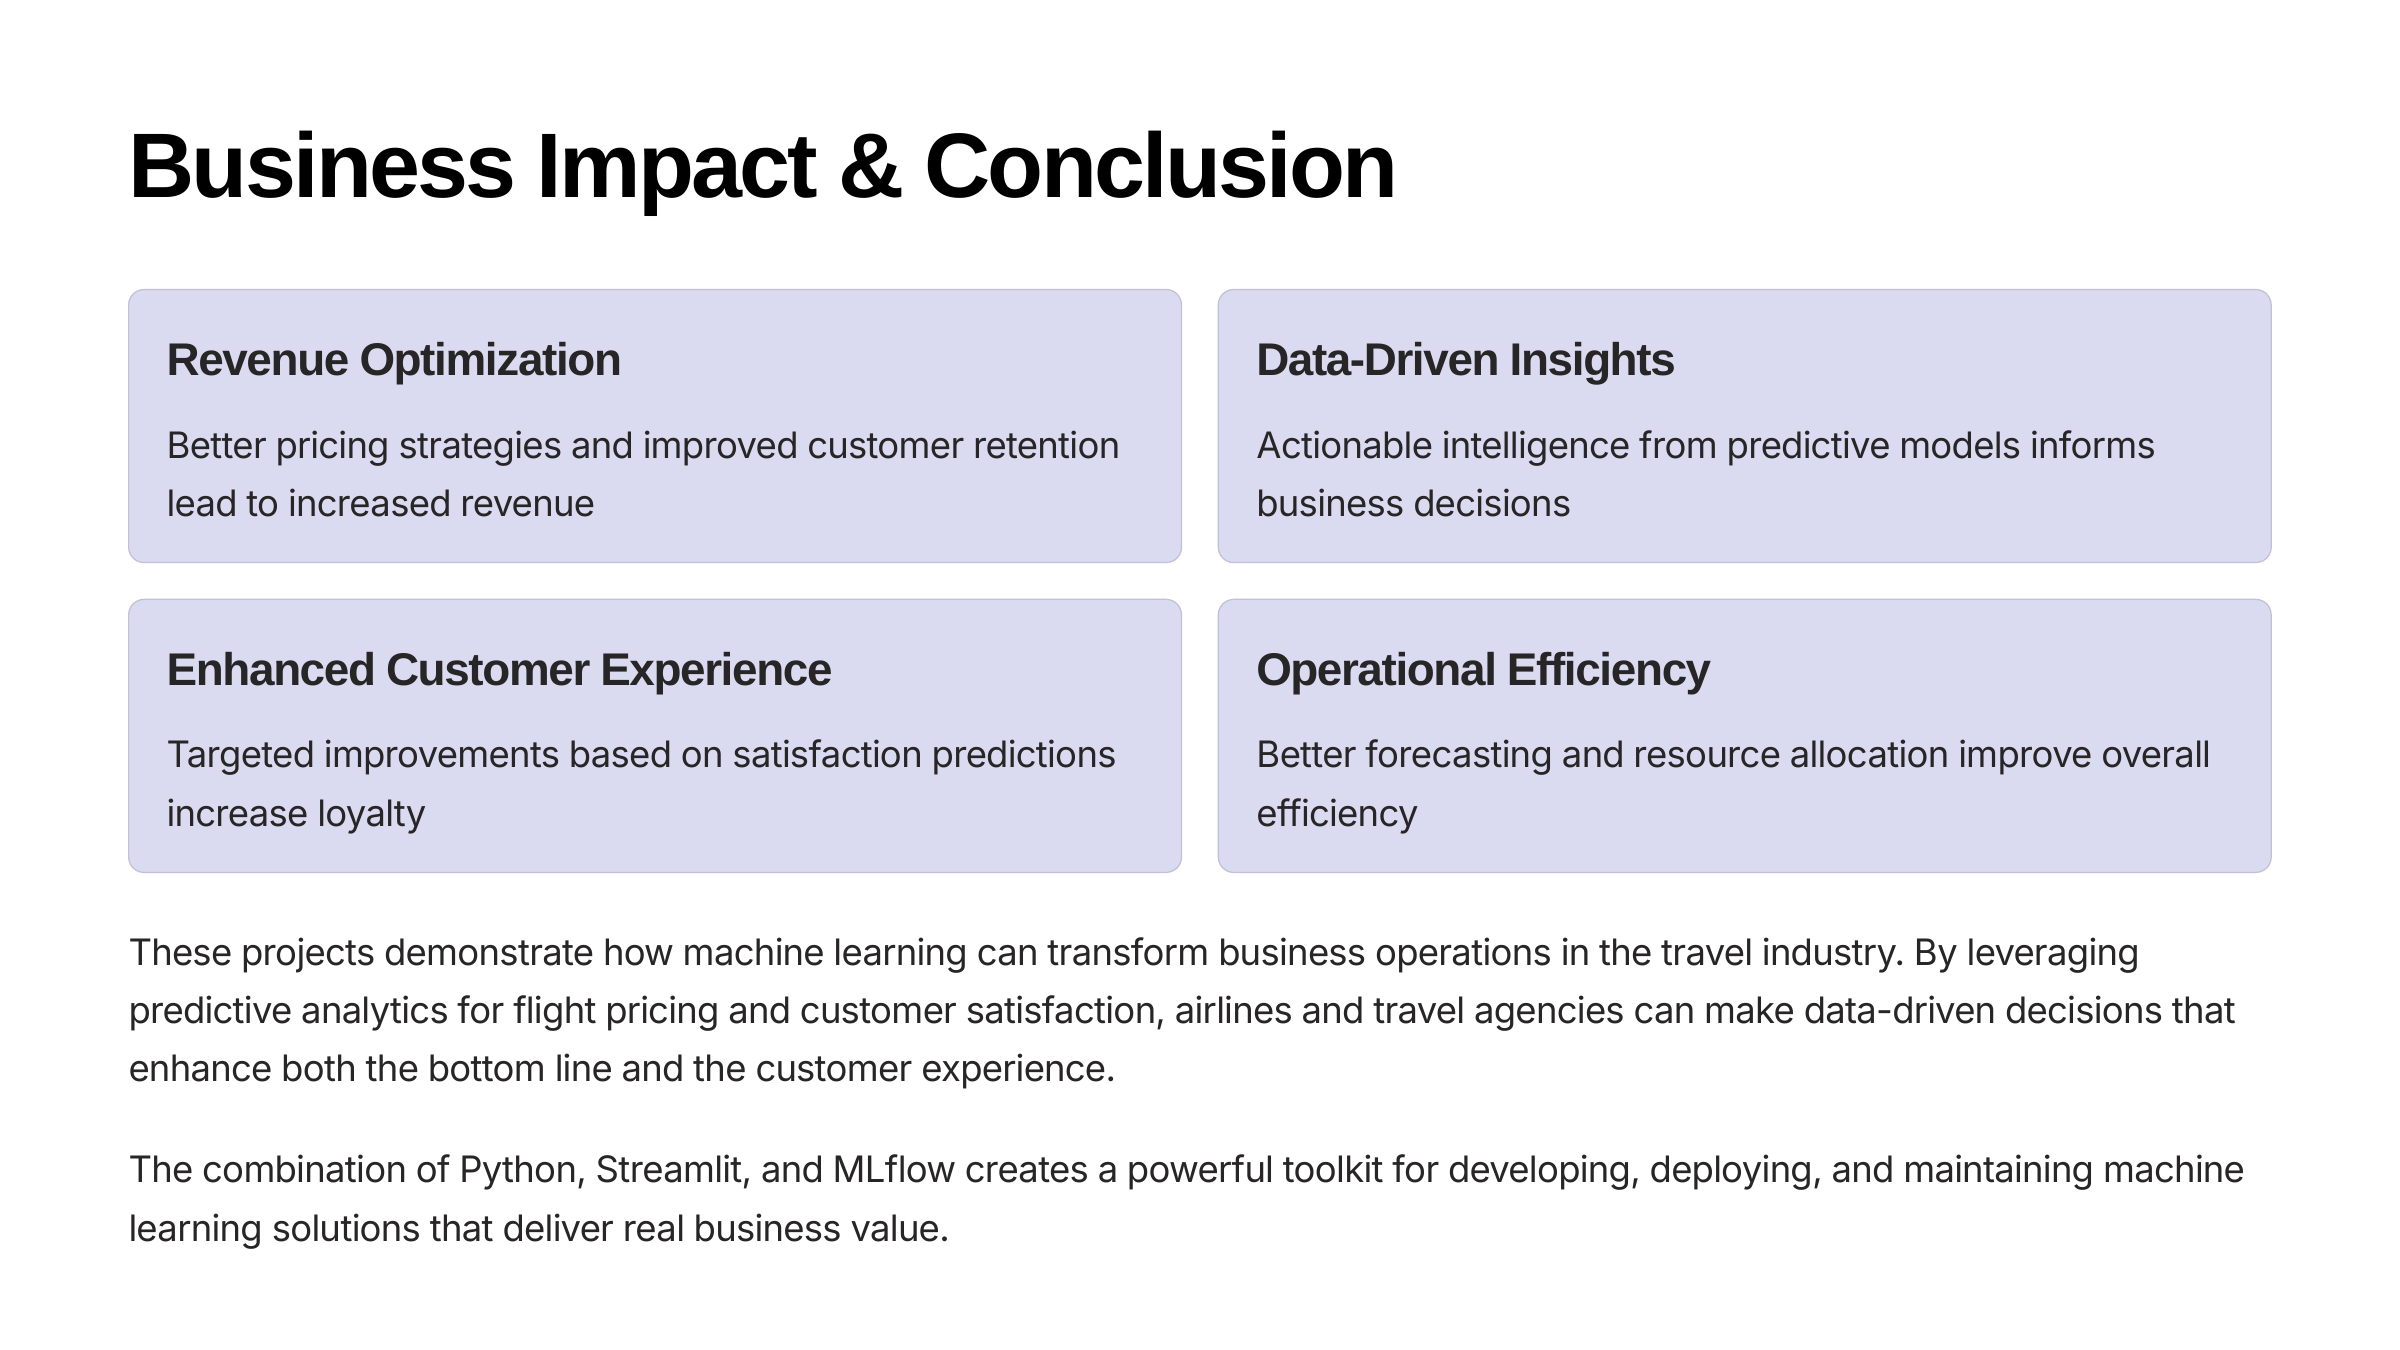

Business Impact & Conclusion

Revenue Optimization
Data-Driven Insights
Better pricing strategies and improved customer retention lead to increased revenue
Actionable intelligence from predictive models informs business decisions

Enhanced Customer Experience
Operational Efficiency
Targeted improvements based on satisfaction predictions increase loyalty
Better forecasting and resource allocation improve overall efficiency
These projects demonstrate how machine learning can transform business operations in the travel industry. By leveraging predictive analytics for flight pricing and customer satisfaction, airlines and travel agencies can make data-driven decisions that enhance both the bottom line and the customer experience.
The combination of Python, Streamlit, and MLflow creates a powerful toolkit for developing, deploying, and maintaining machine learning solutions that deliver real business value.